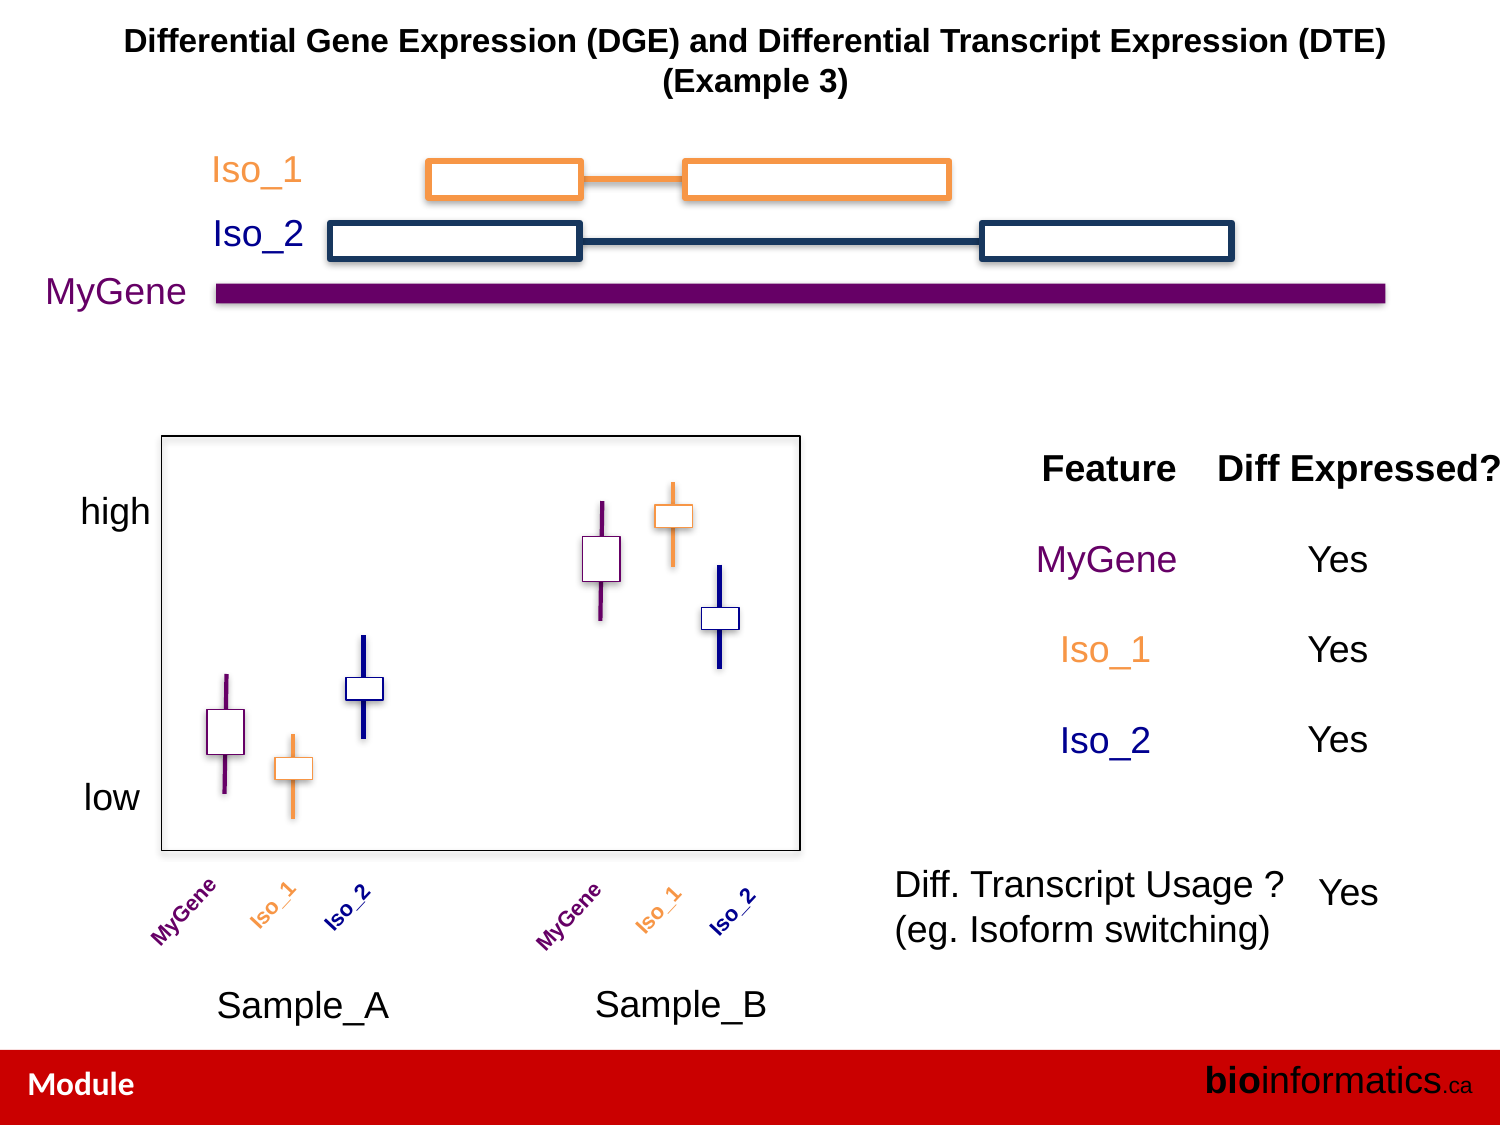

Differential Gene Expression (DGE) and Differential Transcript Expression (DTE)
(Example 3)
Iso_1

Iso_2

MyGene

Feature
Diff Expressed?
high

Iso_1

Iso_1
Iso_1

Yes
MyGene

Iso_2
Iso_2
Iso_2
Yes

Yes
low
Diff. Transcript Usage ?
(eg. Isoform switching)
Yes
MyGene
MyGene
Sample_B
Sample_A
bioinformatics.ca

Module